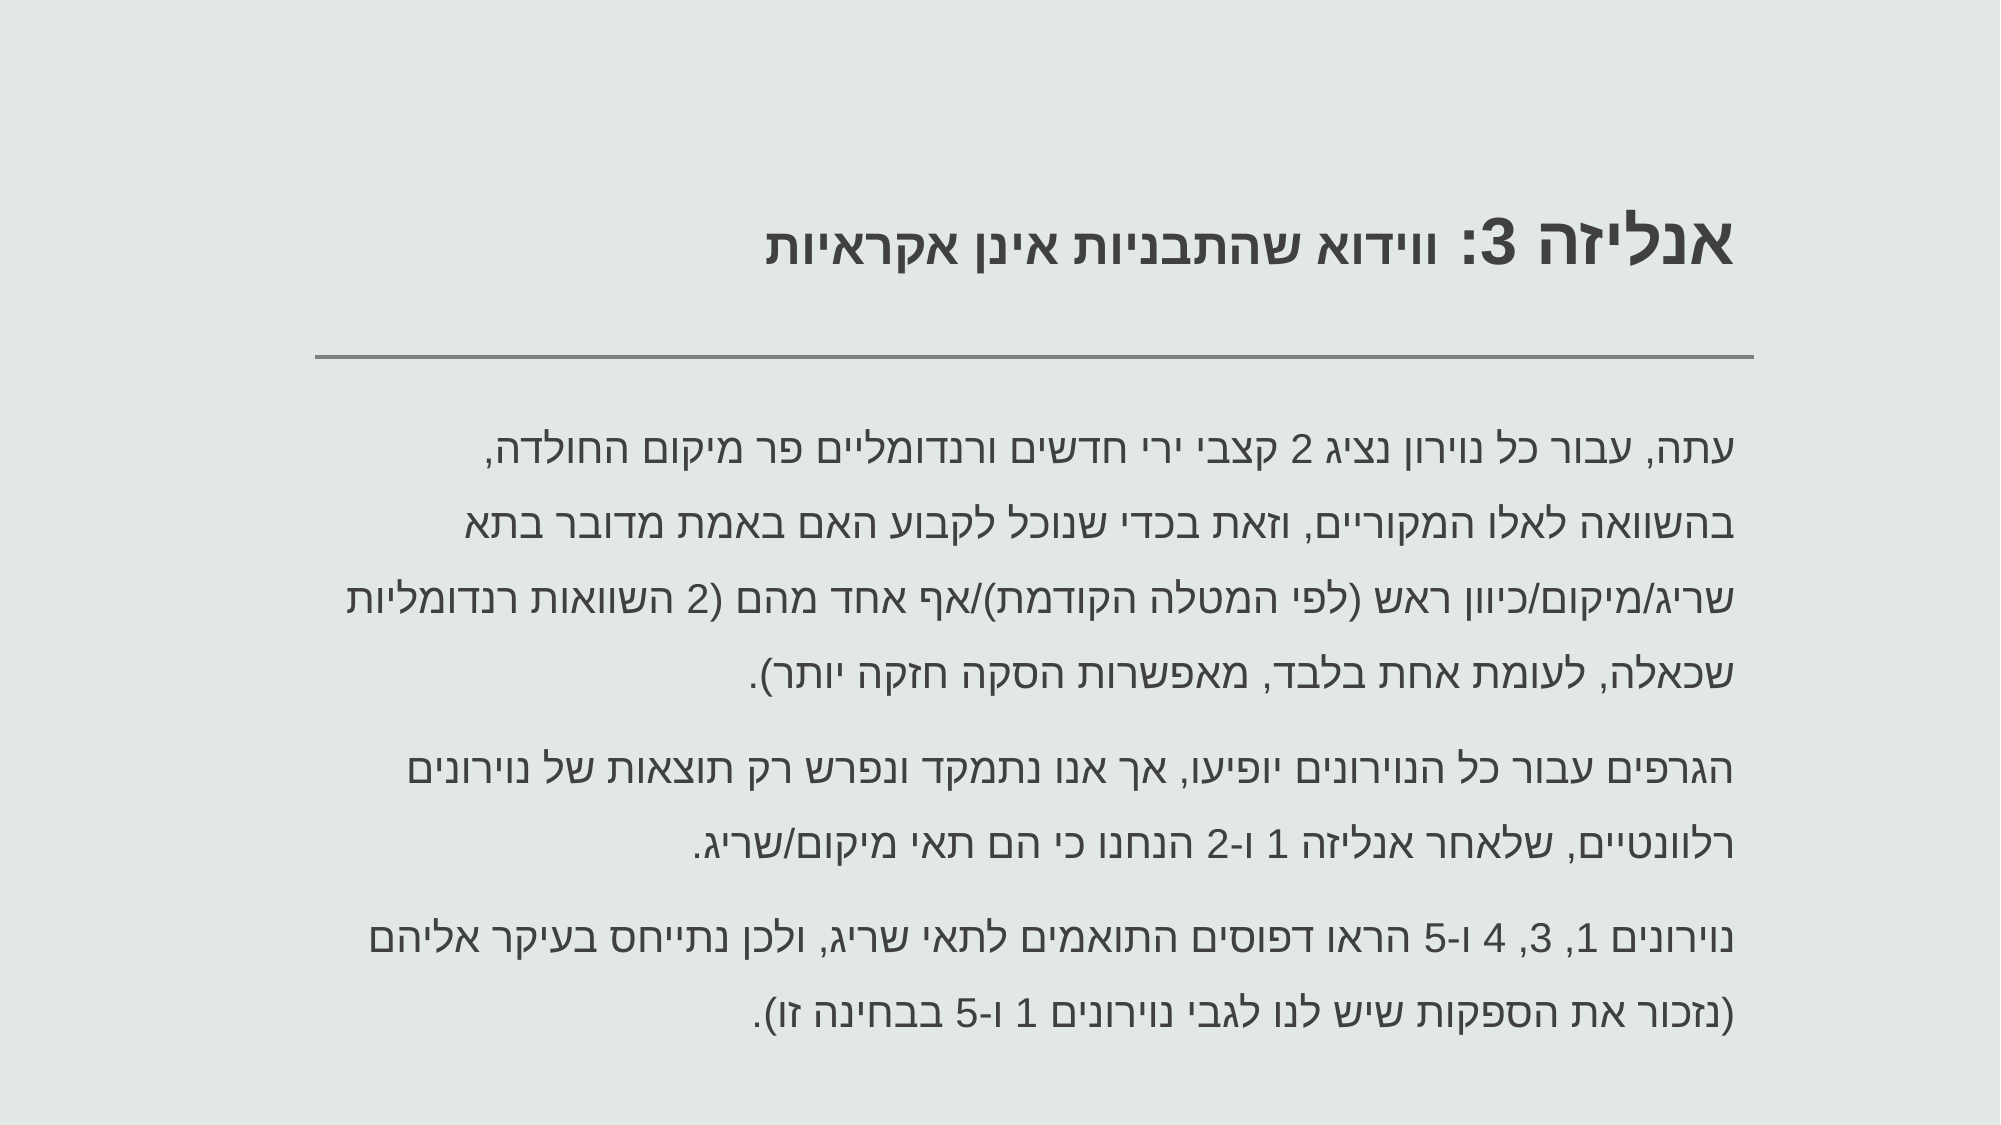

# אנליזה 3: ווידוא שהתבניות אינן אקראיות
עתה, עבור כל נוירון נציג 2 קצבי ירי חדשים ורנדומליים פר מיקום החולדה, בהשוואה לאלו המקוריים, וזאת בכדי שנוכל לקבוע האם באמת מדובר בתא שריג/מיקום/כיוון ראש (לפי המטלה הקודמת)/אף אחד מהם (2 השוואות רנדומליות שכאלה, לעומת אחת בלבד, מאפשרות הסקה חזקה יותר).
הגרפים עבור כל הנוירונים יופיעו, אך אנו נתמקד ונפרש רק תוצאות של נוירונים רלוונטיים, שלאחר אנליזה 1 ו-2 הנחנו כי הם תאי מיקום/שריג.
נוירונים 1, 3, 4 ו-5 הראו דפוסים התואמים לתאי שריג, ולכן נתייחס בעיקר אליהם (נזכור את הספקות שיש לנו לגבי נוירונים 1 ו-5 בבחינה זו).